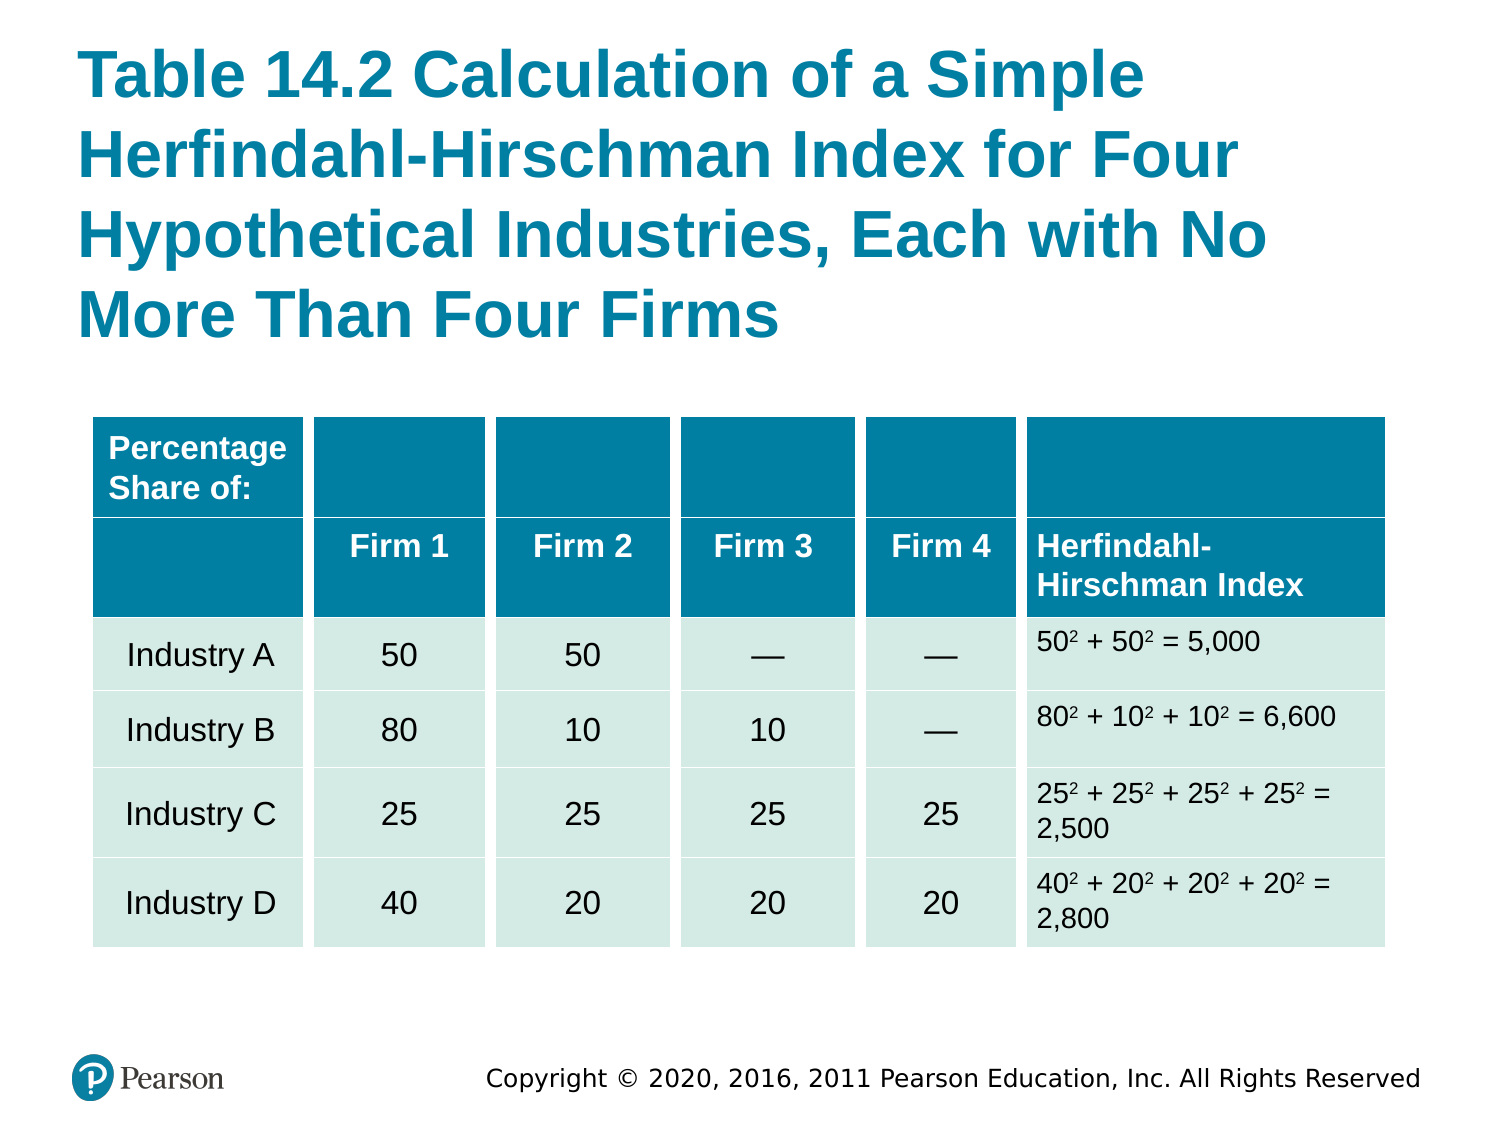

# Table 14.2 Calculation of a Simple Herfindahl-Hirschman Index for Four Hypothetical Industries, Each with No More Than Four Firms
| Percentage Share of: |  |  |  |  |  |
| --- | --- | --- | --- | --- | --- |
|  | Firm 1 | Firm 2 | Firm 3 | Firm 4 | Herfindahl-Hirschman Index |
| Industry A | 50 | 50 | — | — | 502 + 502 = 5,000 |
| Industry B | 80 | 10 | 10 | — | 802 + 102 + 102 = 6,600 |
| Industry C | 25 | 25 | 25 | 25 | 252 + 252 + 252 + 252 = 2,500 |
| Industry D | 40 | 20 | 20 | 20 | 402 + 202 + 202 + 202 = 2,800 |